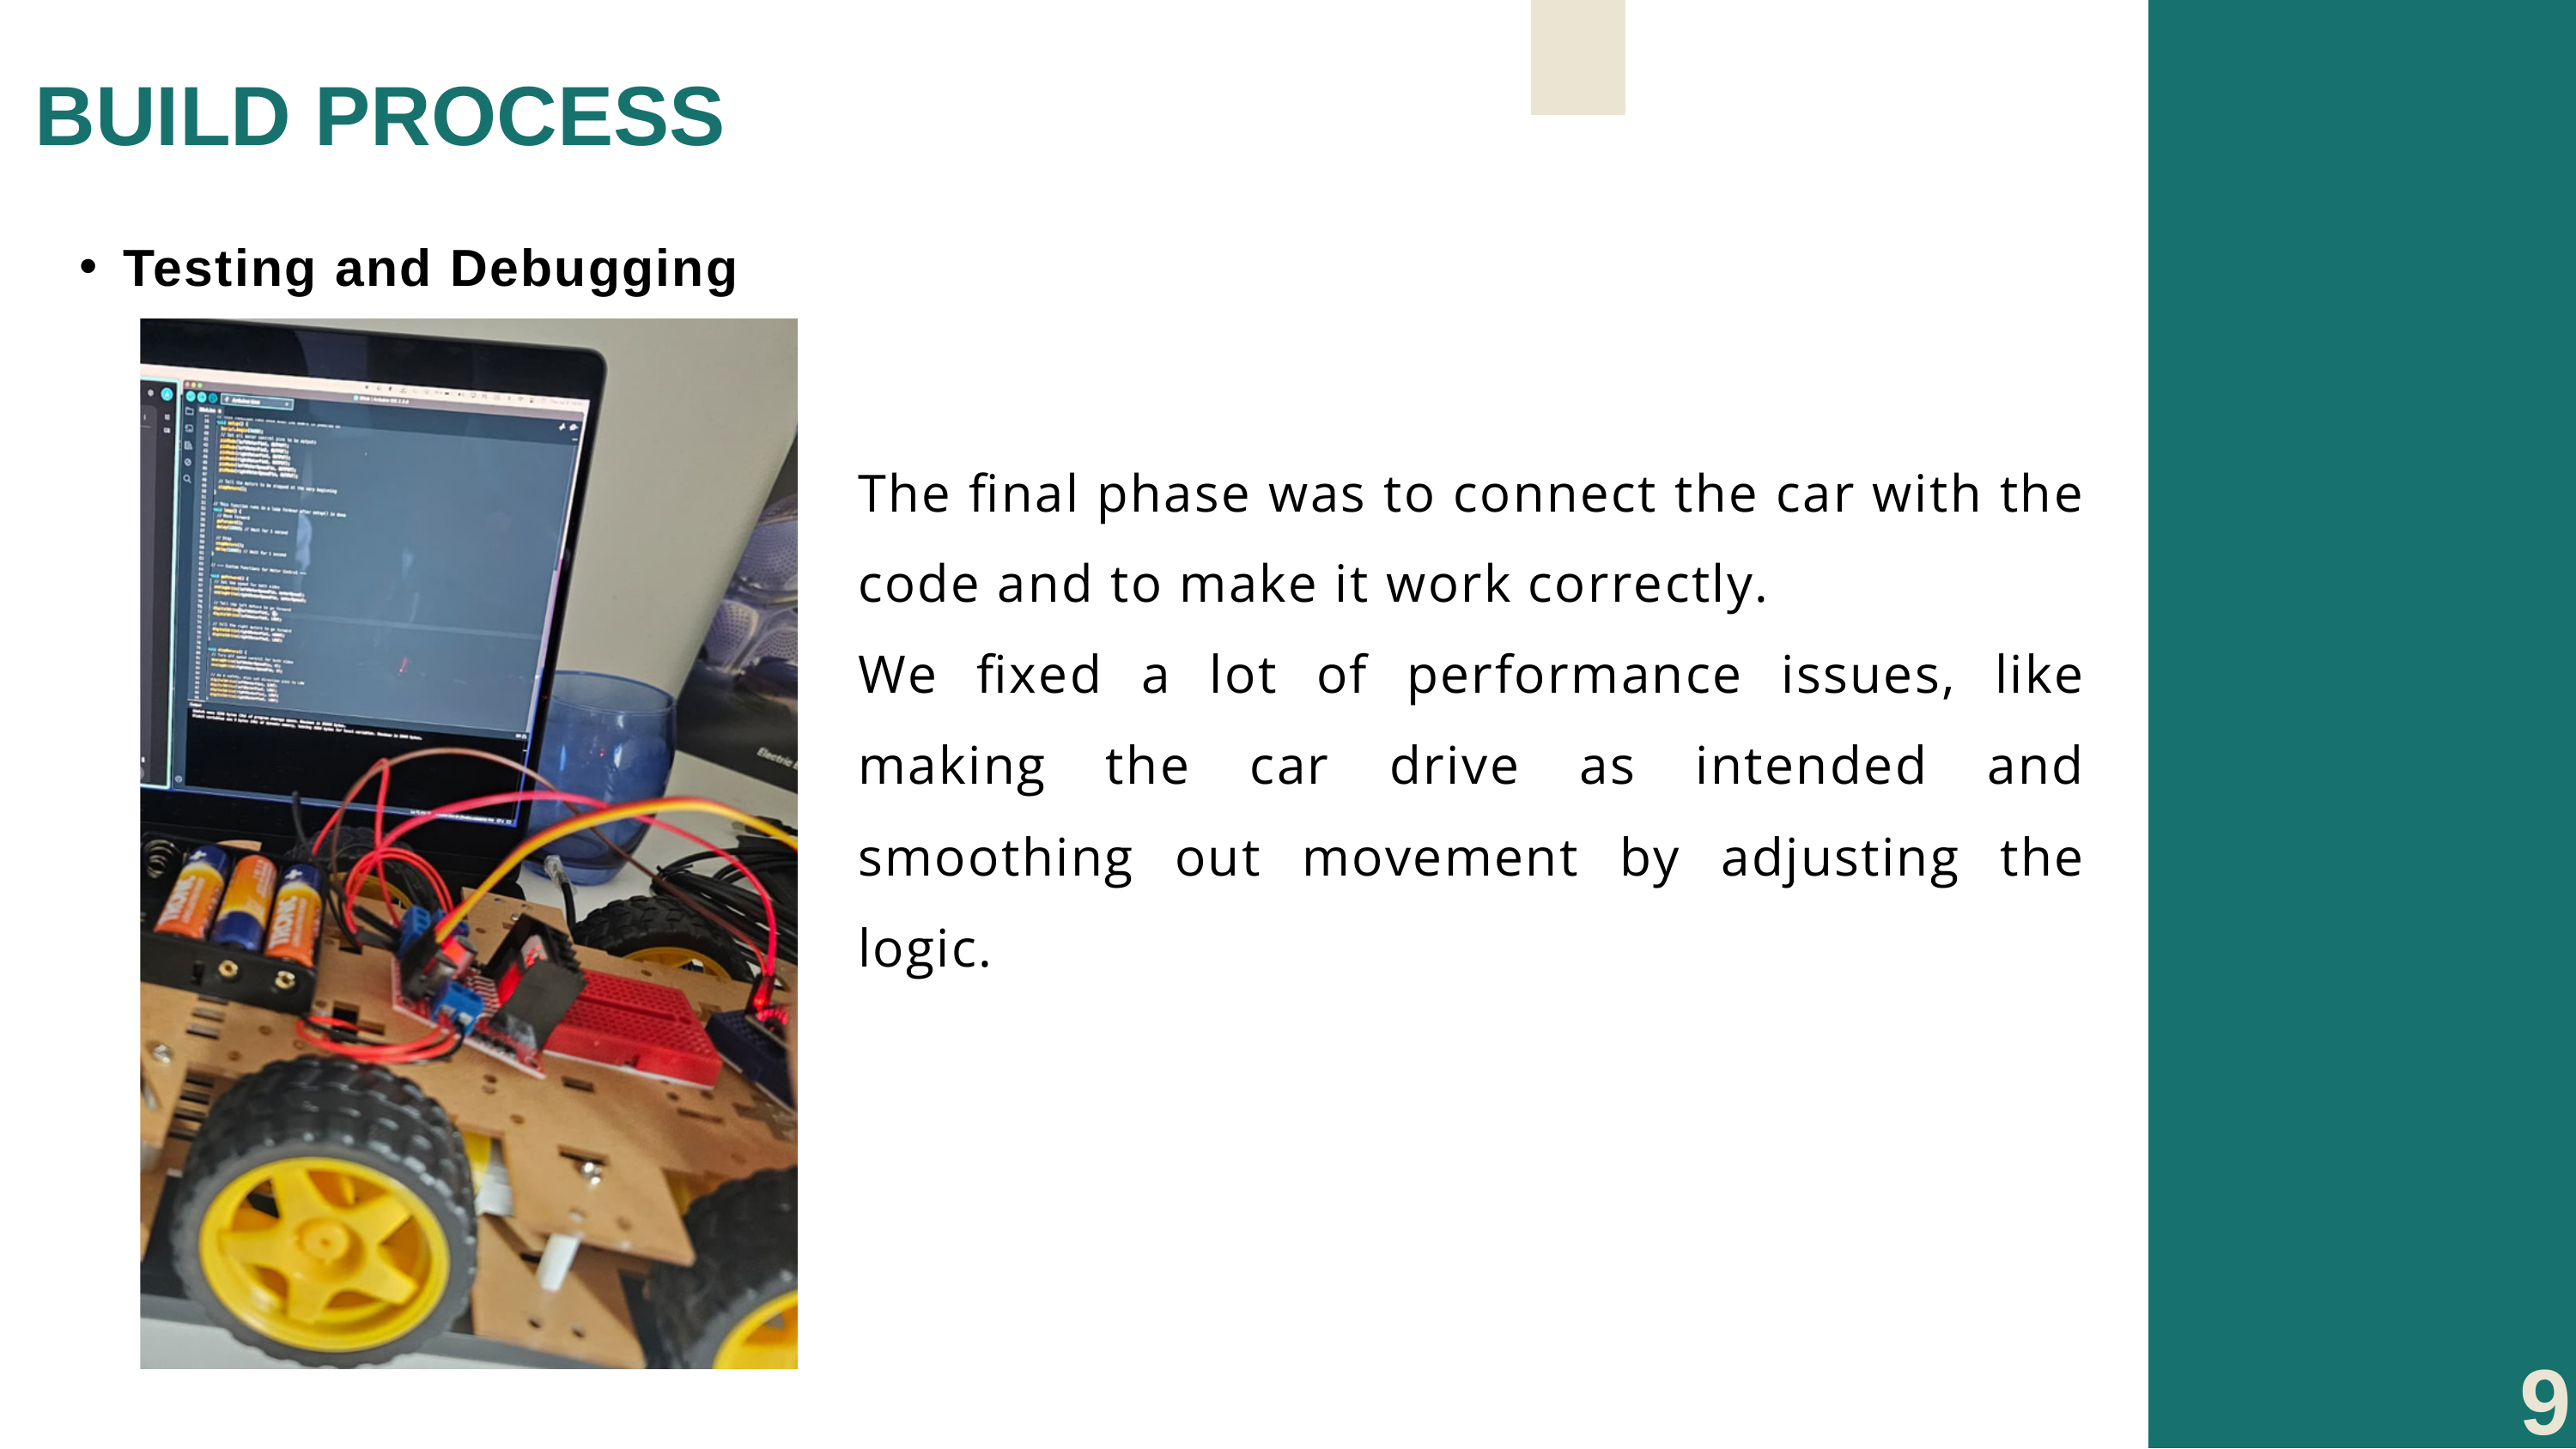

BUILD PROCESS
Testing and Debugging

The final phase was to connect the car with the code and to make it work correctly.
We fixed a lot of performance issues, like making the car drive as intended and smoothing out movement by adjusting the logic.

9